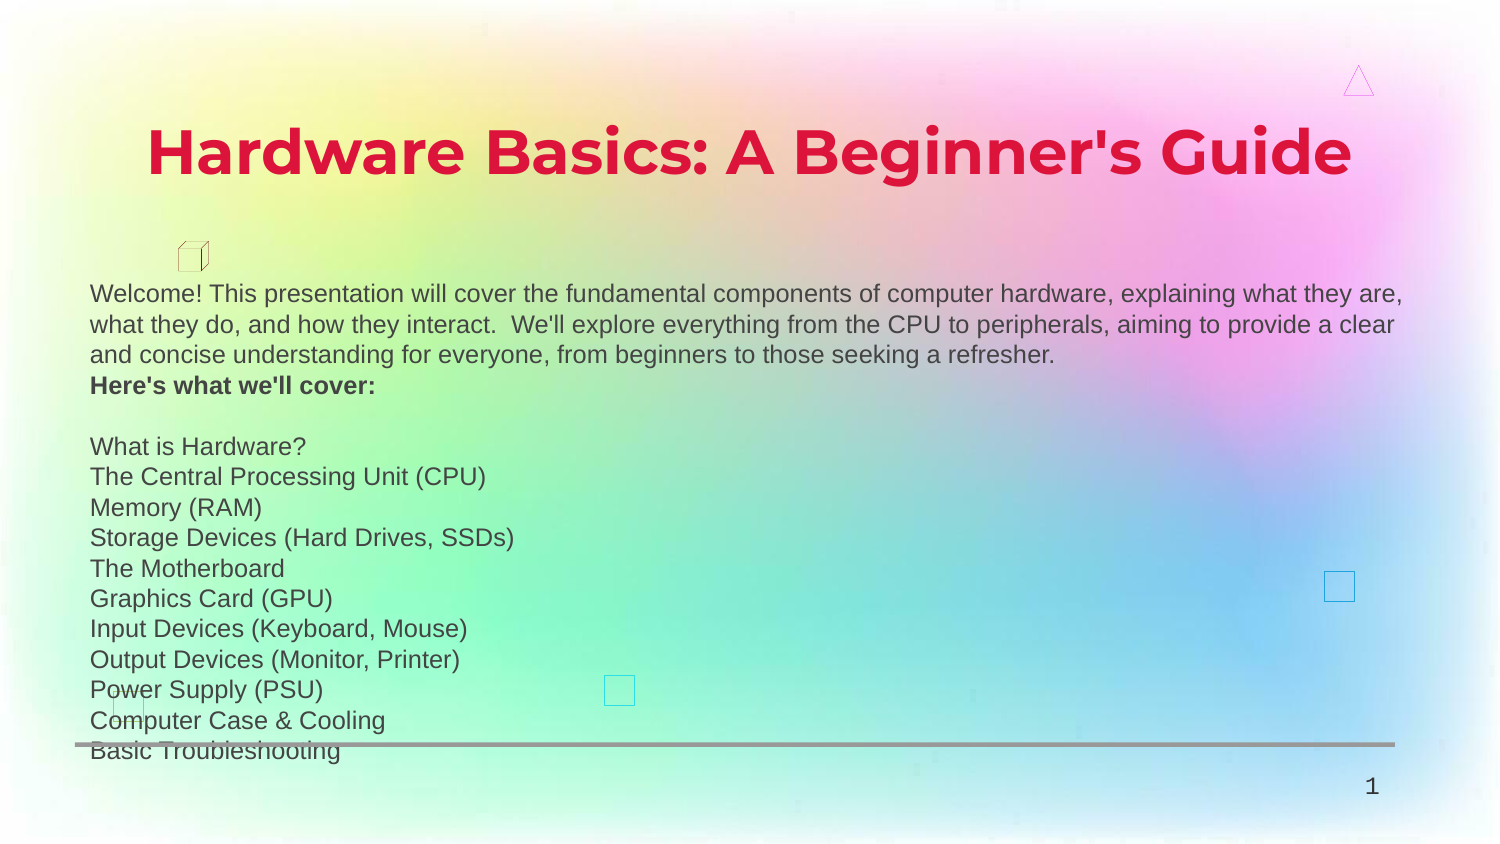

Hardware Basics: A Beginner's Guide

Welcome! This presentation will cover the fundamental components of computer hardware, explaining what they are, what they do, and how they interact.  We'll explore everything from the CPU to peripherals, aiming to provide a clear and concise understanding for everyone, from beginners to those seeking a refresher.
Here's what we'll cover:

What is Hardware?
The Central Processing Unit (CPU)
Memory (RAM)
Storage Devices (Hard Drives, SSDs)
The Motherboard
Graphics Card (GPU)
Input Devices (Keyboard, Mouse)
Output Devices (Monitor, Printer)
Power Supply (PSU)
Computer Case & Cooling
Basic Troubleshooting

1